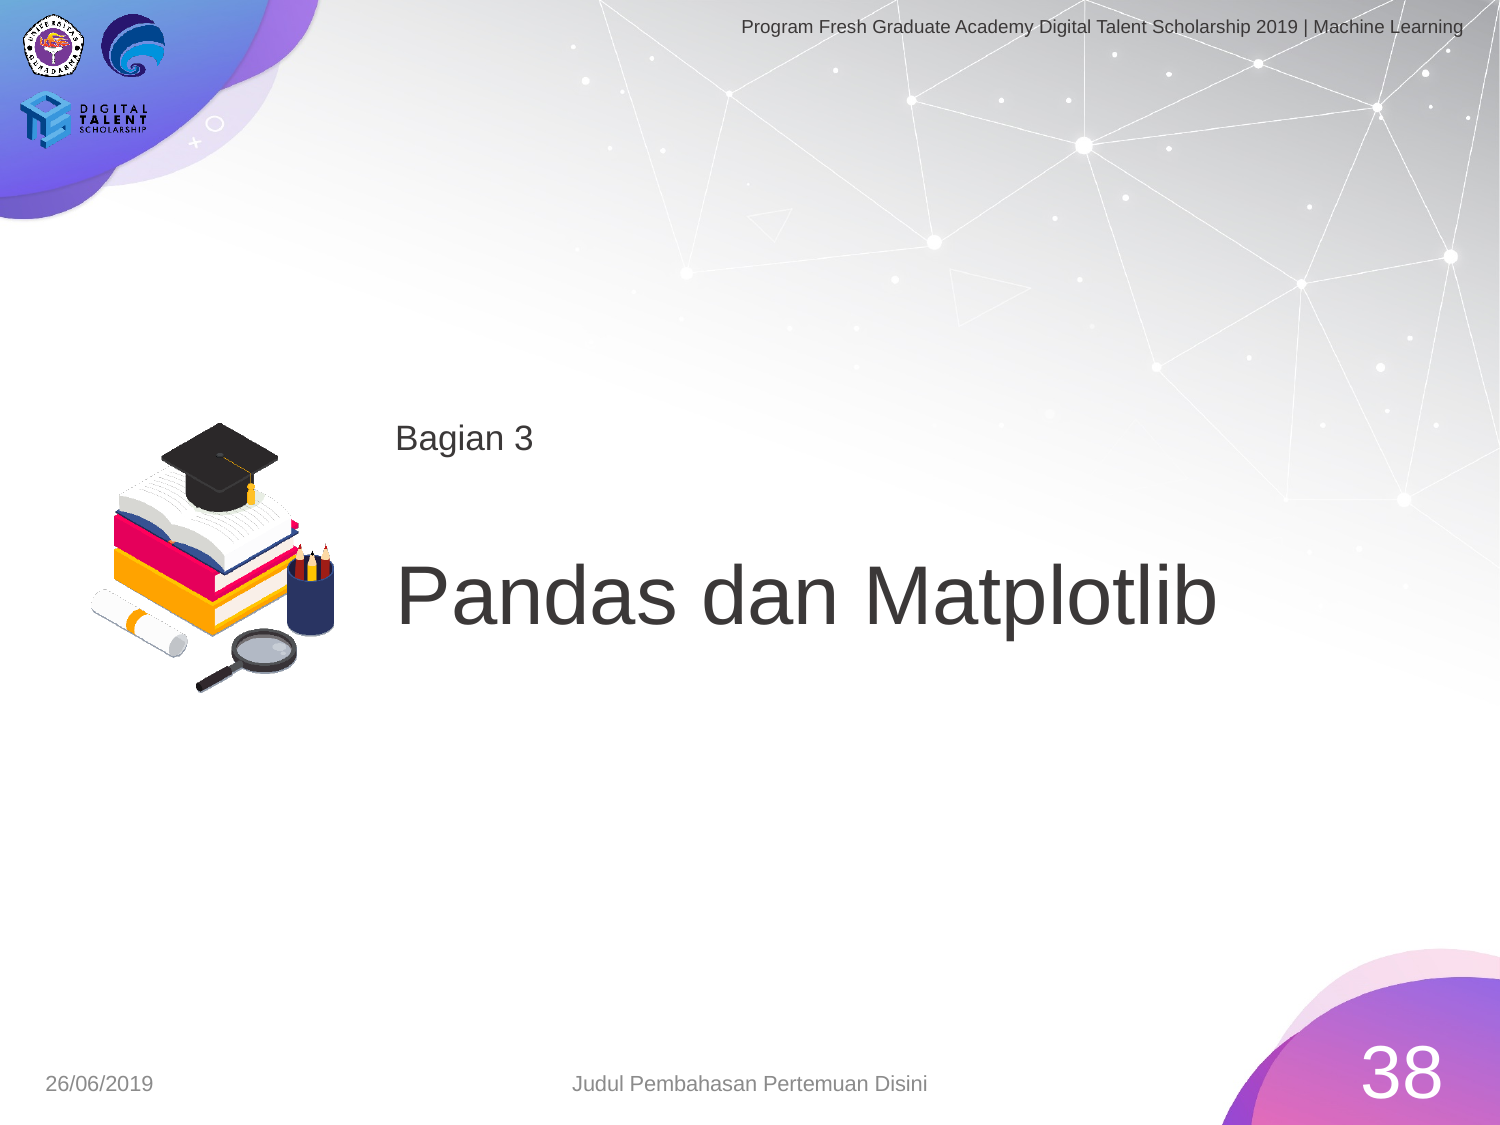

Bagian 3
# Pandas dan Matplotlib
38
26/06/2019
Judul Pembahasan Pertemuan Disini